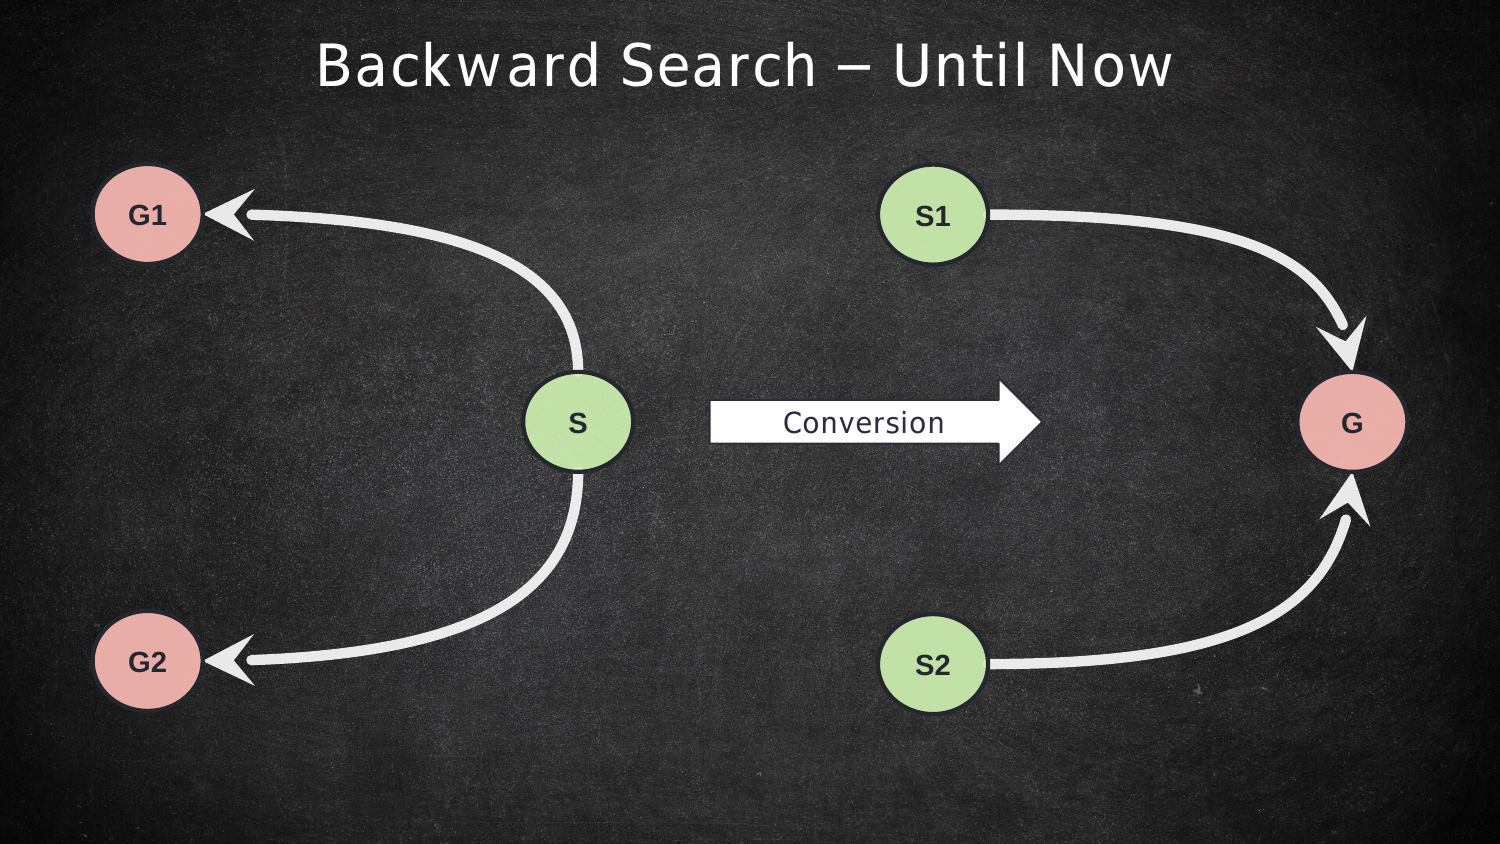

Backward Search – Until Now
G1
S1
S
G
Conversion
G2
S2